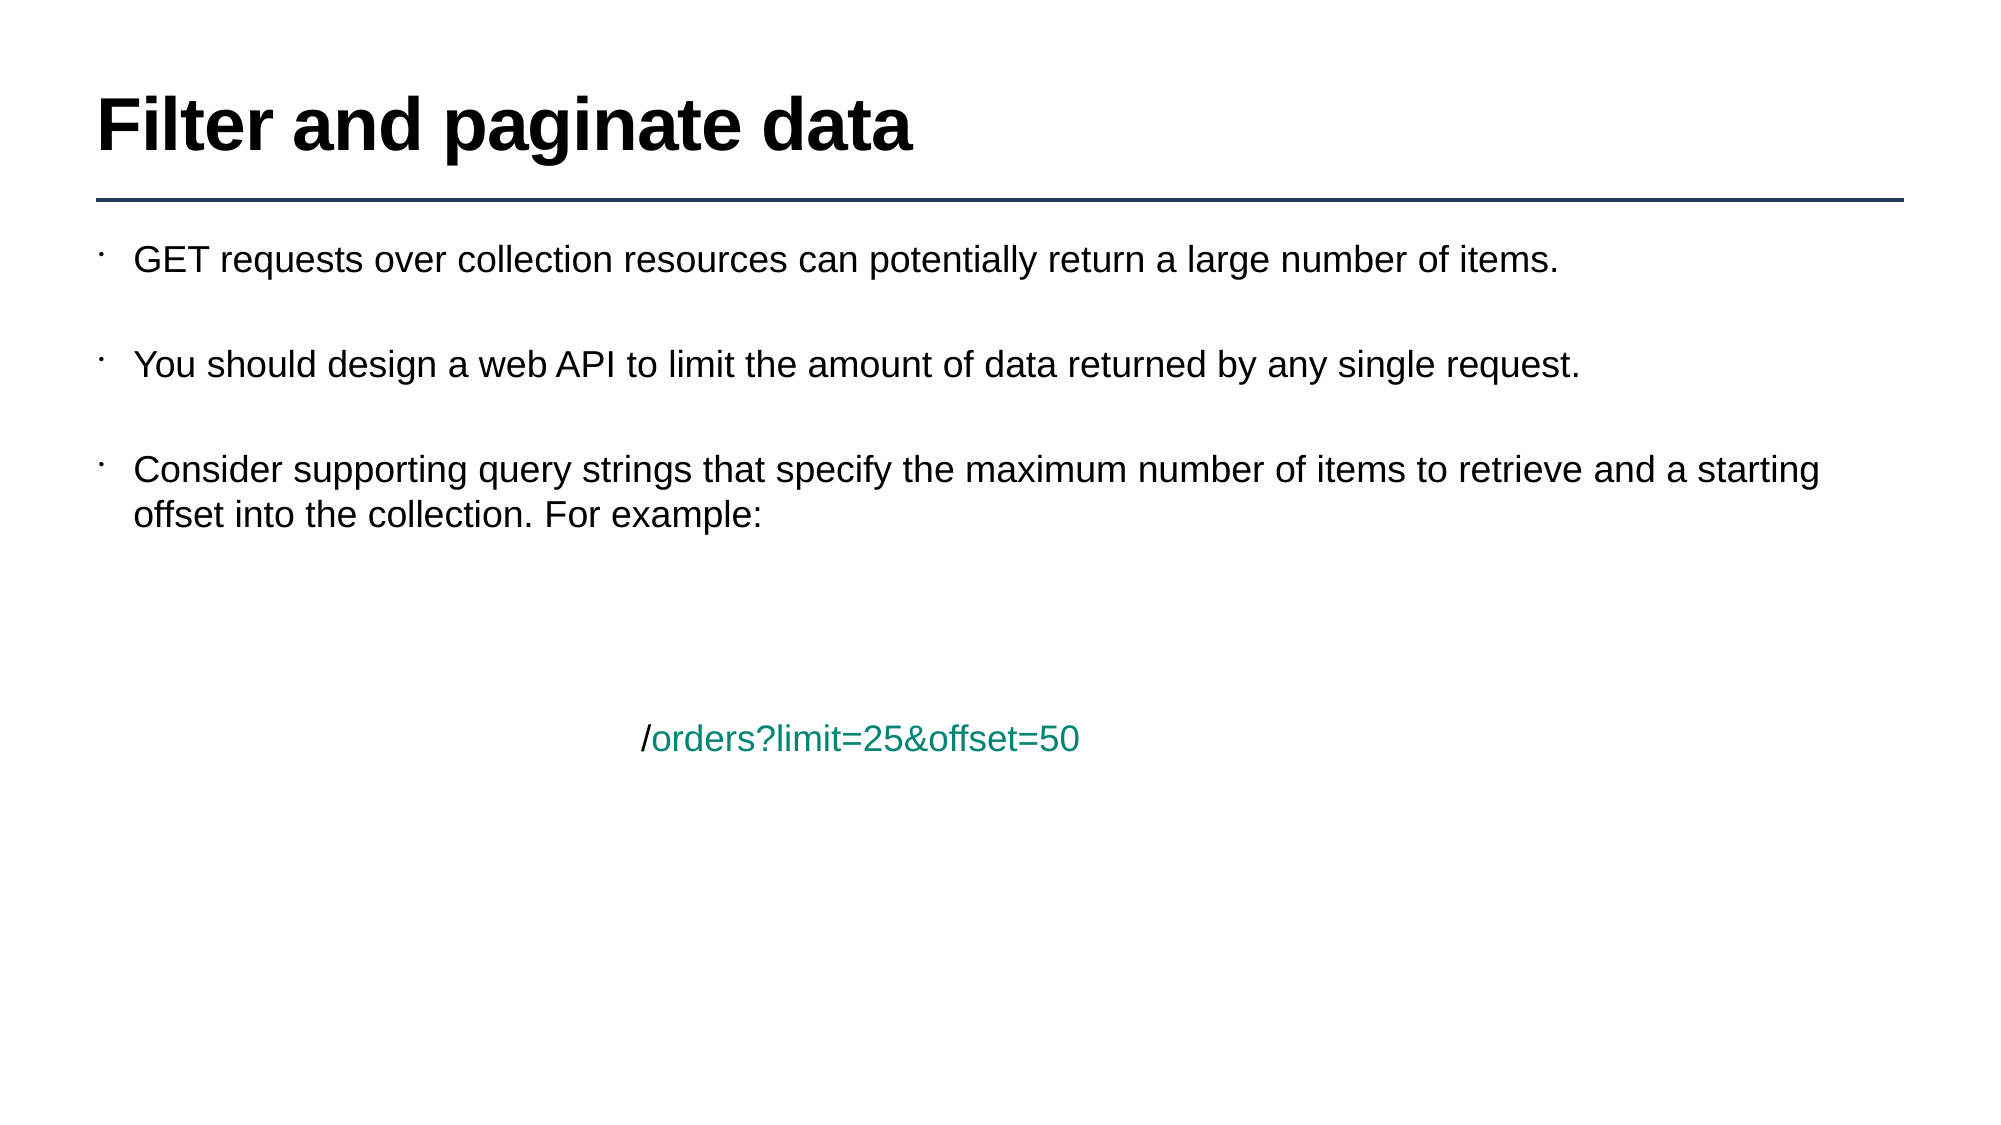

# Filter and paginate data
GET requests over collection resources can potentially return a large number of items.

You should design a web API to limit the amount of data returned by any single request.

Consider supporting query strings that specify the maximum number of items to retrieve and a starting offset into the collection. For example:
/orders?limit=25&offset=50